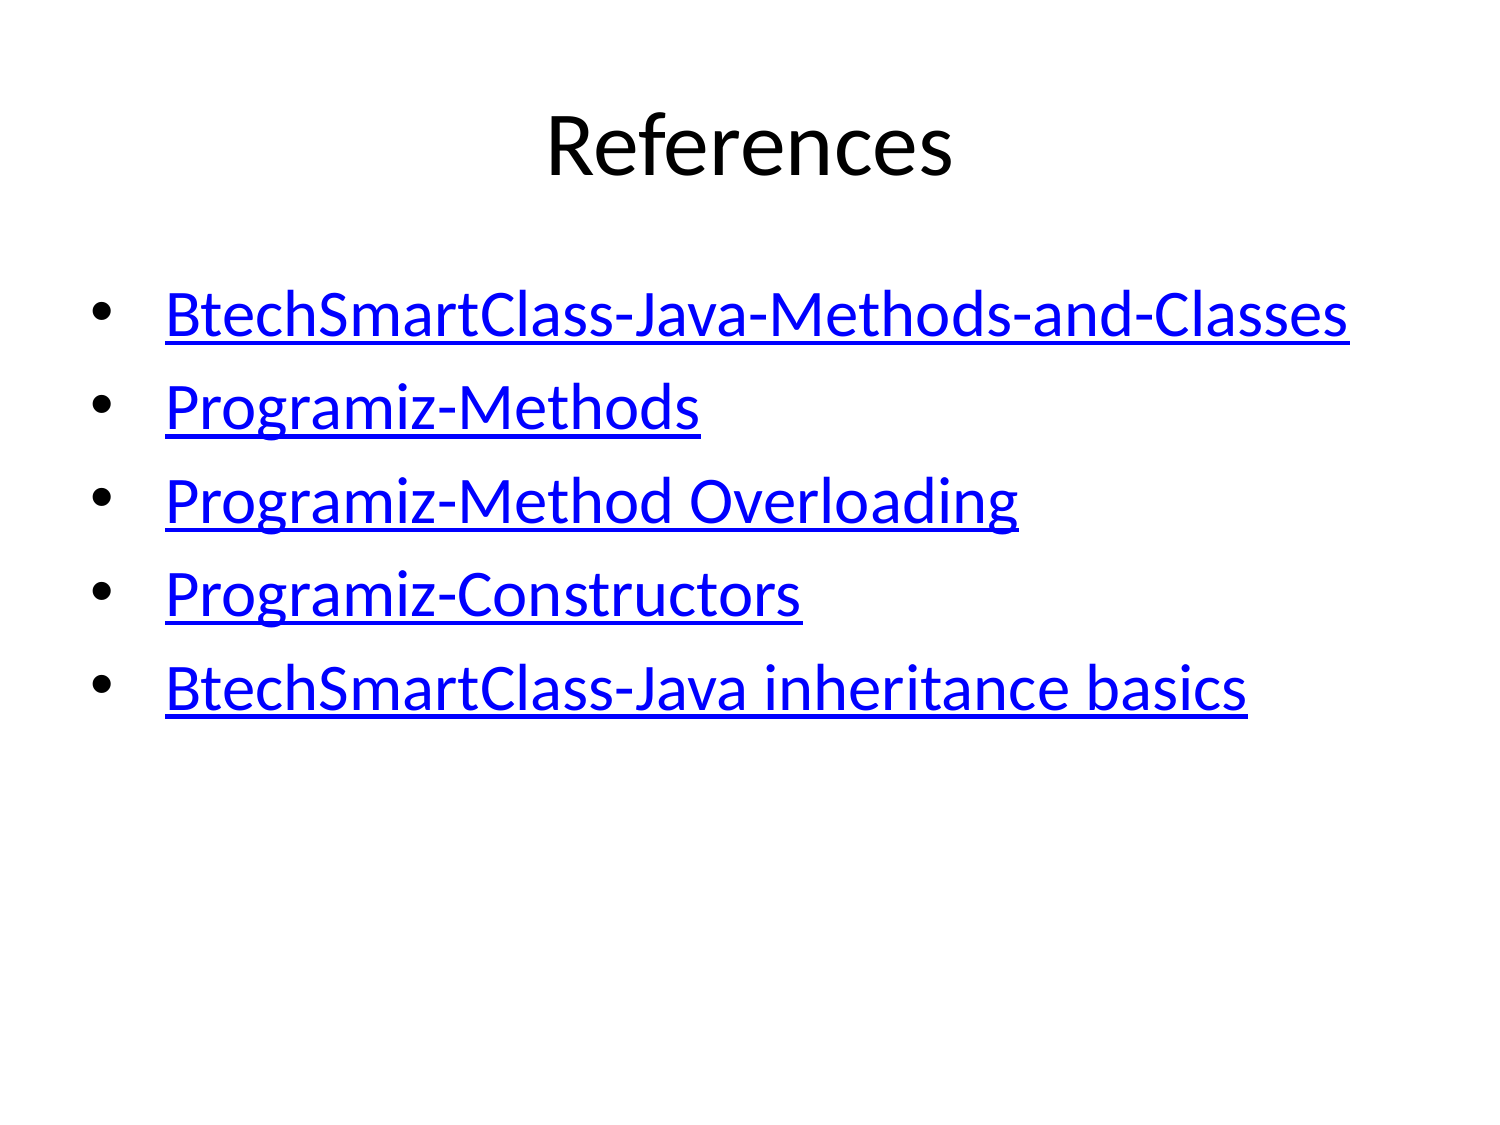

# References
BtechSmartClass-Java-Methods-and-Classes
Programiz-Methods
Programiz-Method Overloading
Programiz-Constructors
BtechSmartClass-Java inheritance basics